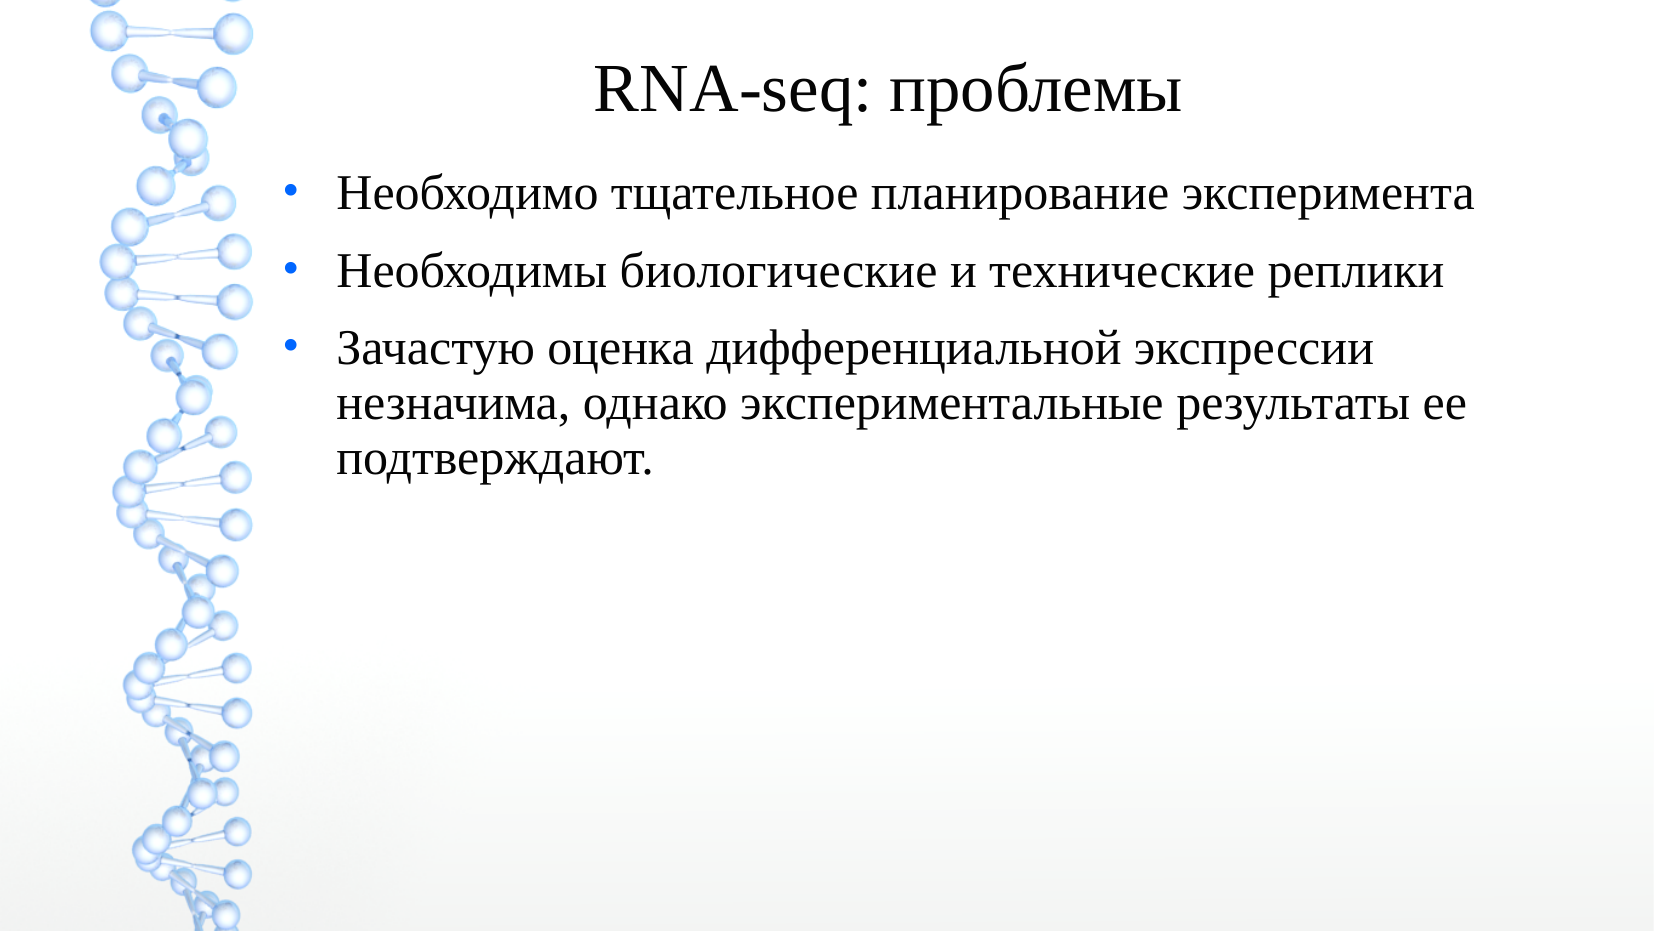

RNA-seq: проблемы
Необходимо тщательное планирование эксперимента
Необходимы биологические и технические реплики
Зачастую оценка дифференциальной экспрессии незначима, однако экспериментальные результаты ее подтверждают.